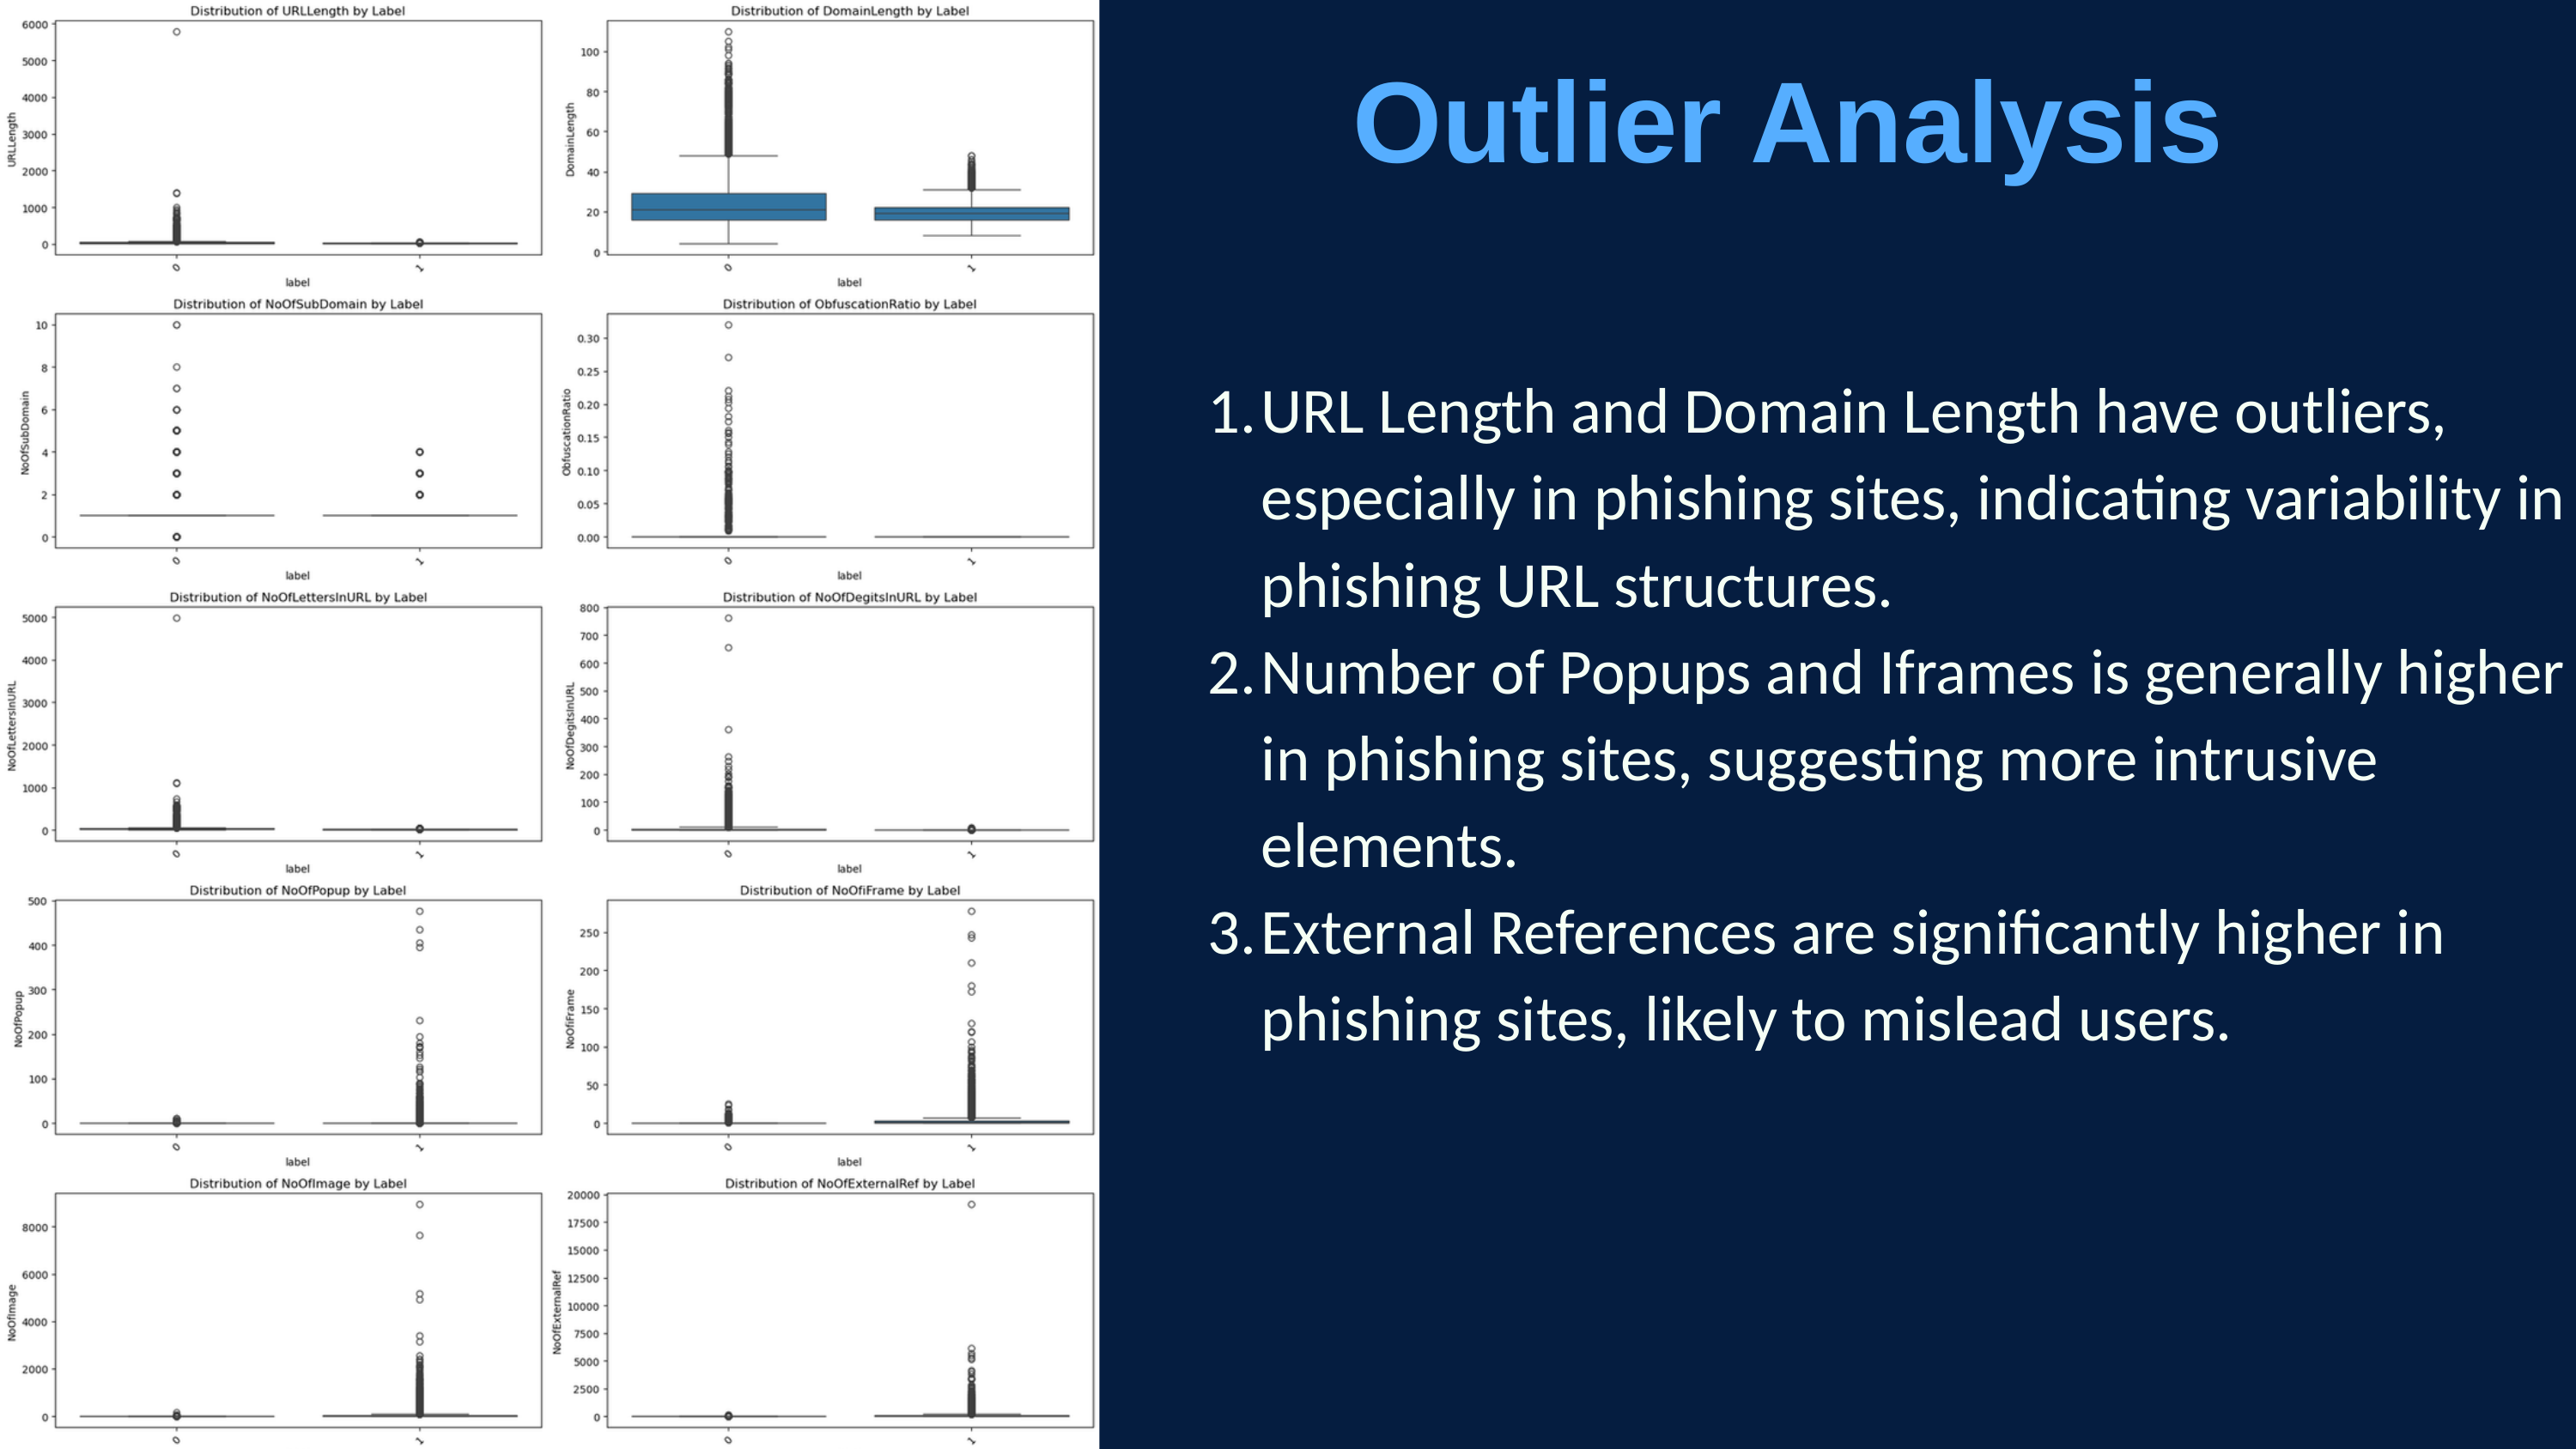

Outlier Analysis
URL Length and Domain Length have outliers, especially in phishing sites, indicating variability in phishing URL structures.
Number of Popups and Iframes is generally higher in phishing sites, suggesting more intrusive elements.
External References are significantly higher in phishing sites, likely to mislead users.